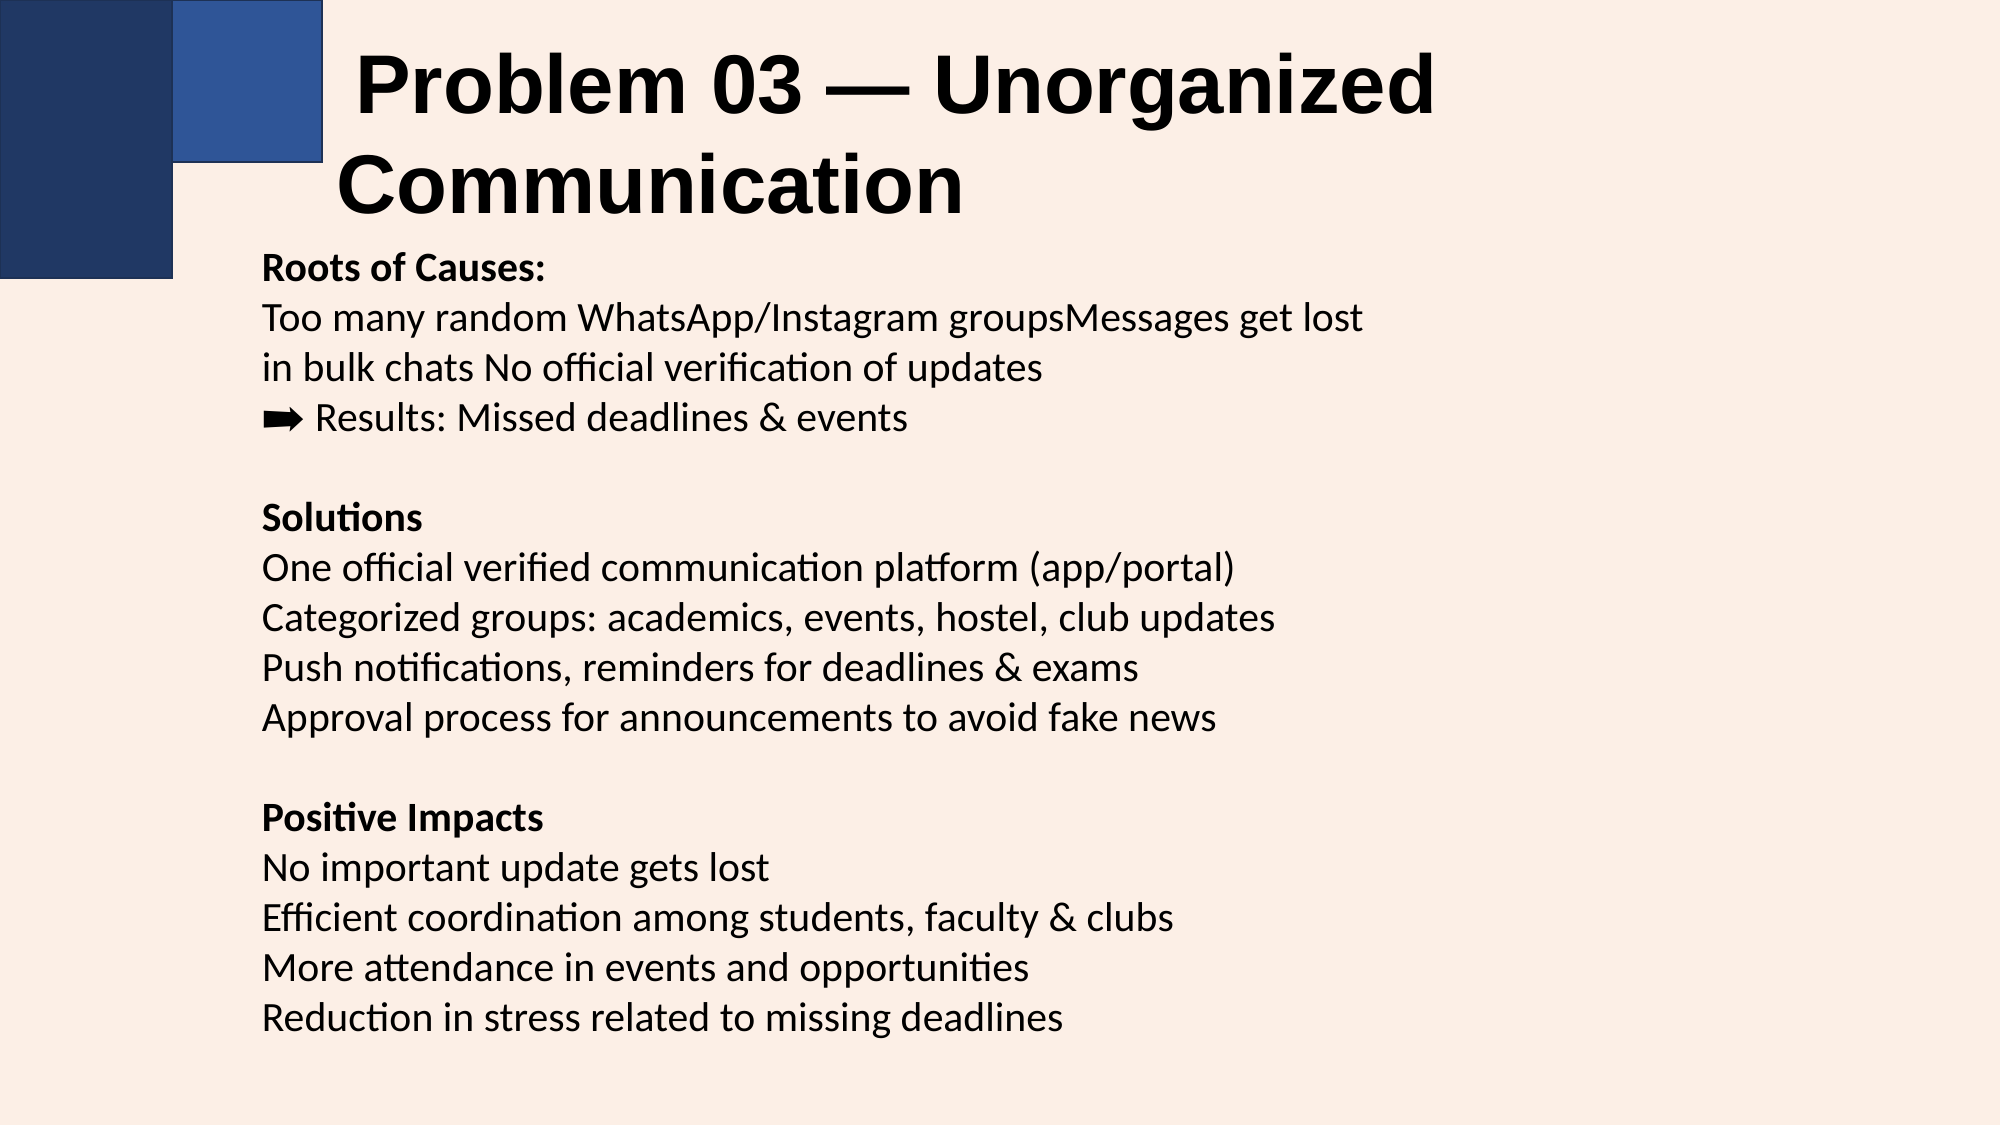

Problem 03 — Unorganized Communication
Roots of Causes:
Too many random WhatsApp/Instagram groupsMessages get lost in bulk chats No official verification of updates
➡ Results: Missed deadlines & events

Solutions
One official verified communication platform (app/portal)
Categorized groups: academics, events, hostel, club updates
Push notifications, reminders for deadlines & exams
Approval process for announcements to avoid fake news

Positive Impacts
No important update gets lost
Efficient coordination among students, faculty & clubs
More attendance in events and opportunities
Reduction in stress related to missing deadlines